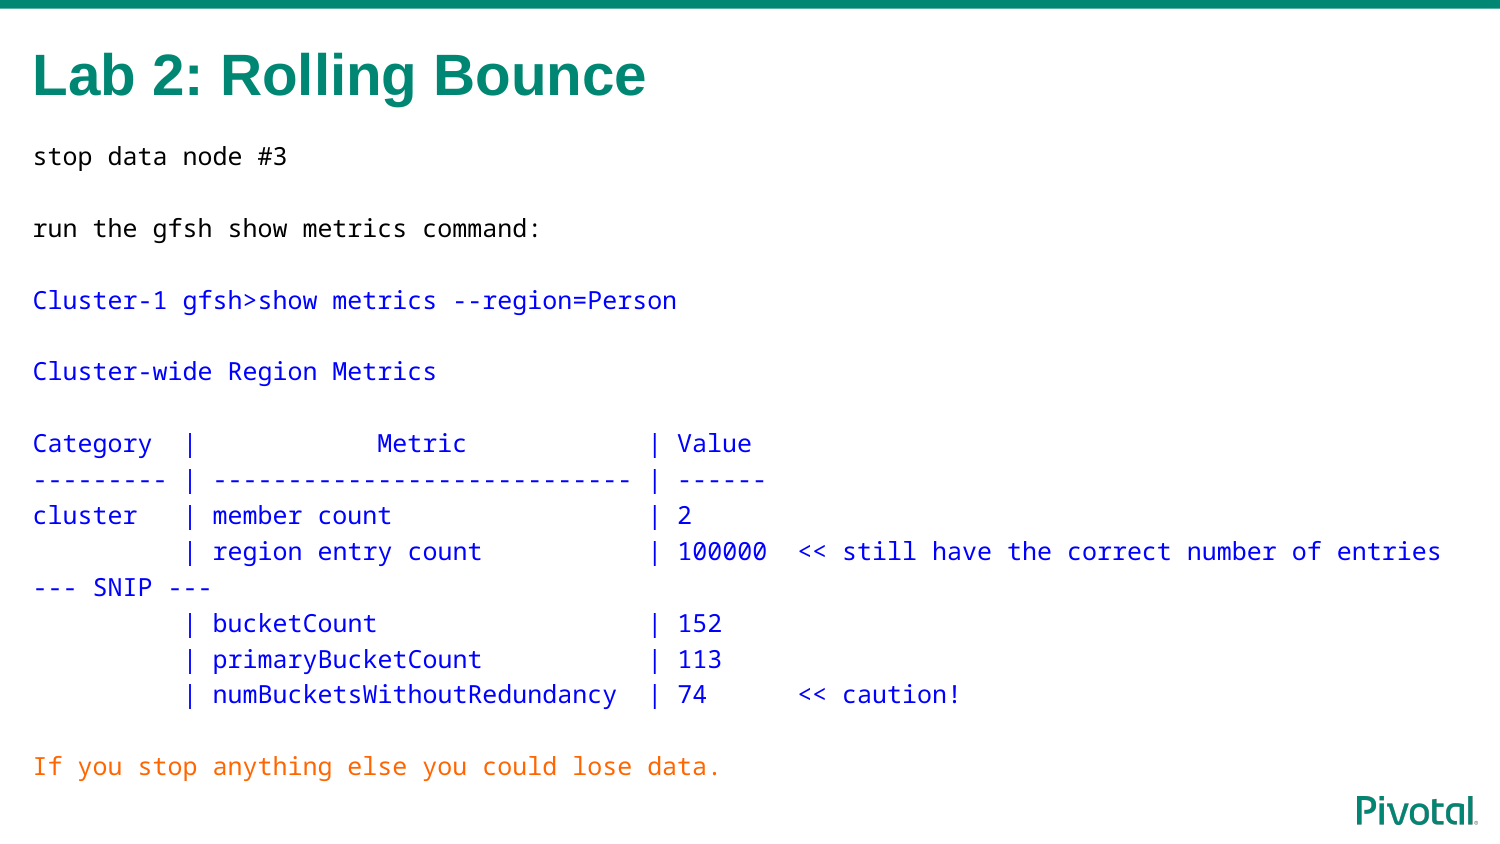

# Lab 2: Rolling Bounce
stop data node #3

run the gfsh show metrics command:

Cluster-1 gfsh>show metrics --region=Person

Cluster-wide Region Metrics

Category  |            Metric            | Value
--------- | ---------------------------- | ------
cluster   | member count                 | 2
          | region entry count           | 100000  << still have the correct number of entries
--- SNIP ---
	| bucketCount                  | 152
          | primaryBucketCount           | 113
          | numBucketsWithoutRedundancy  | 74      << caution!

If you stop anything else you could lose data.